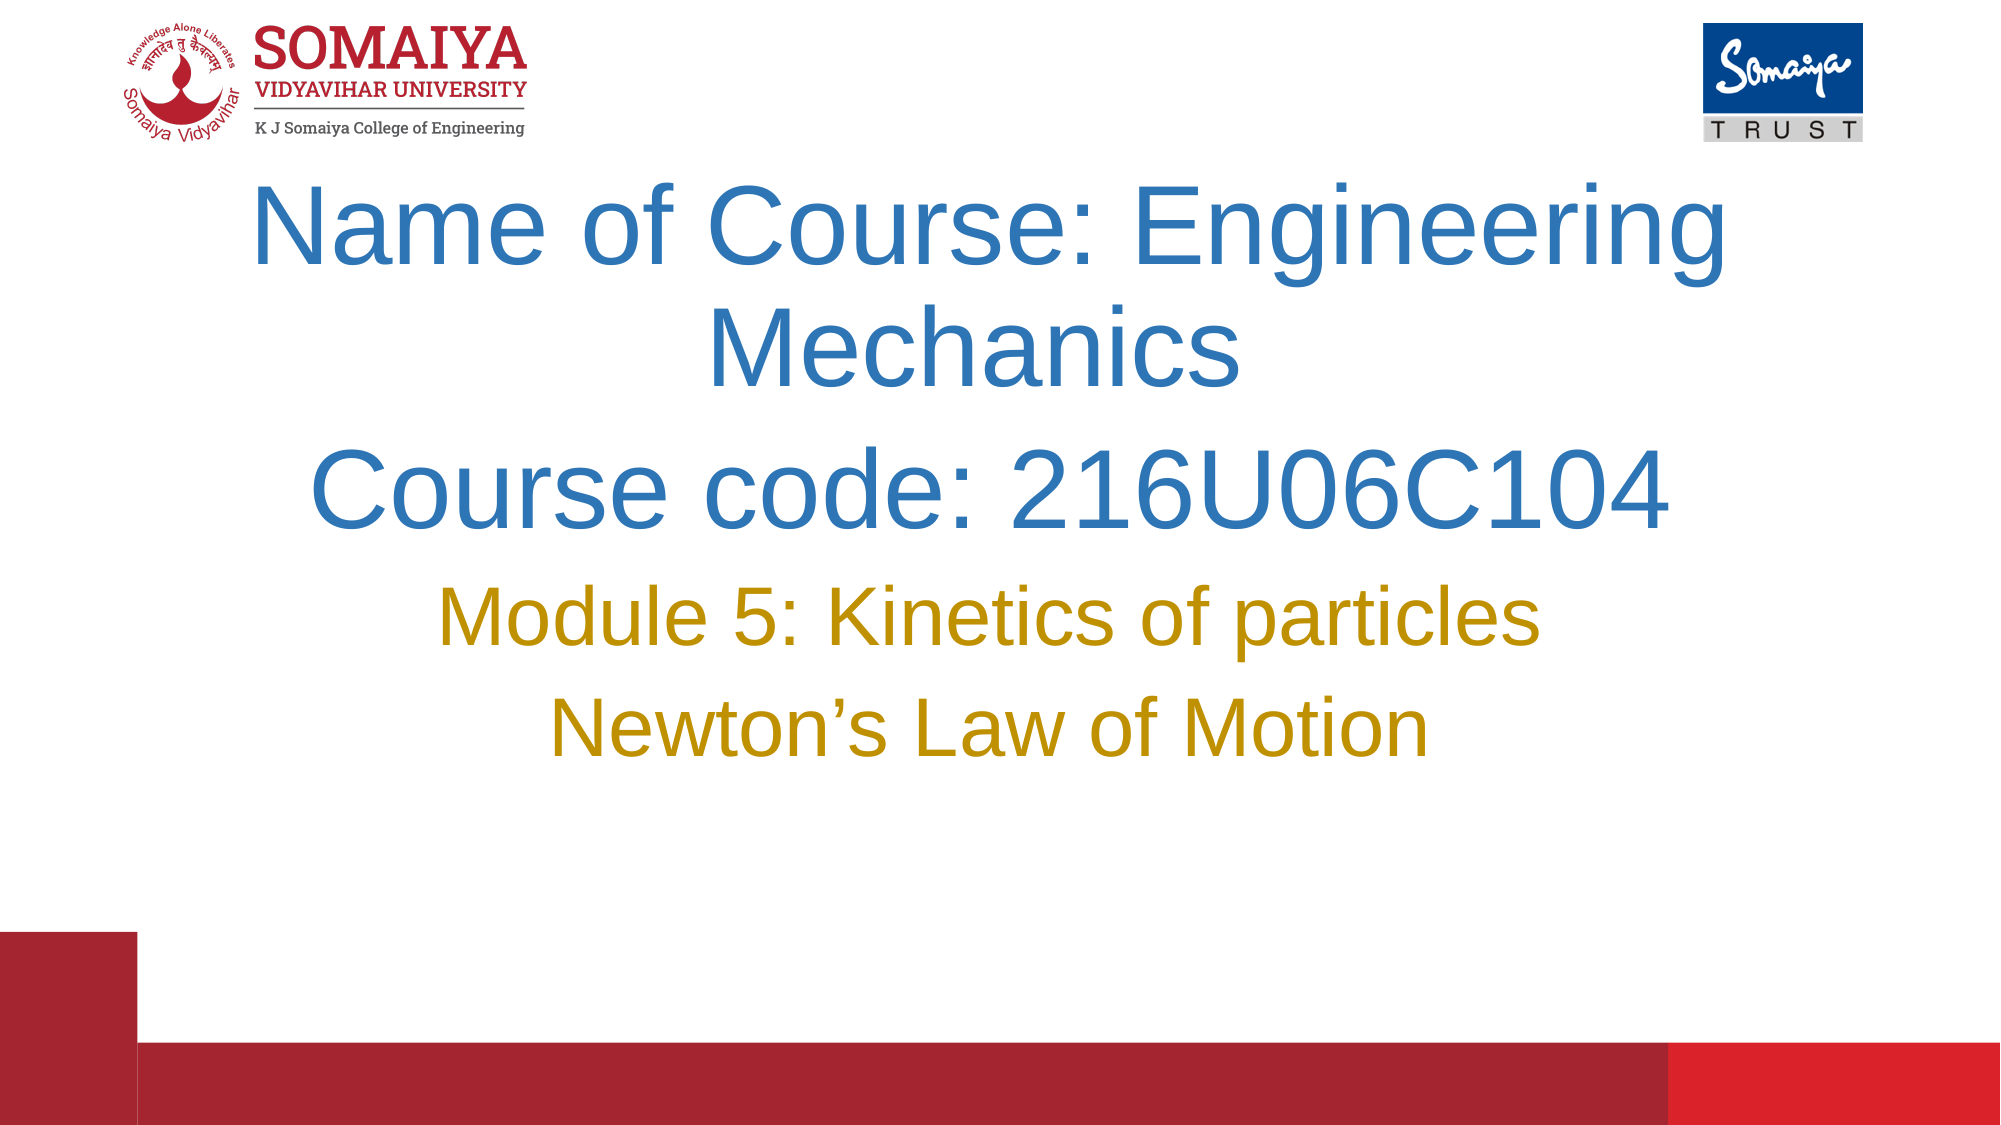

#
Name of Course: Engineering Mechanics
Course code: 216U06C104
Module 5: Kinetics of particles
Newton’s Law of Motion